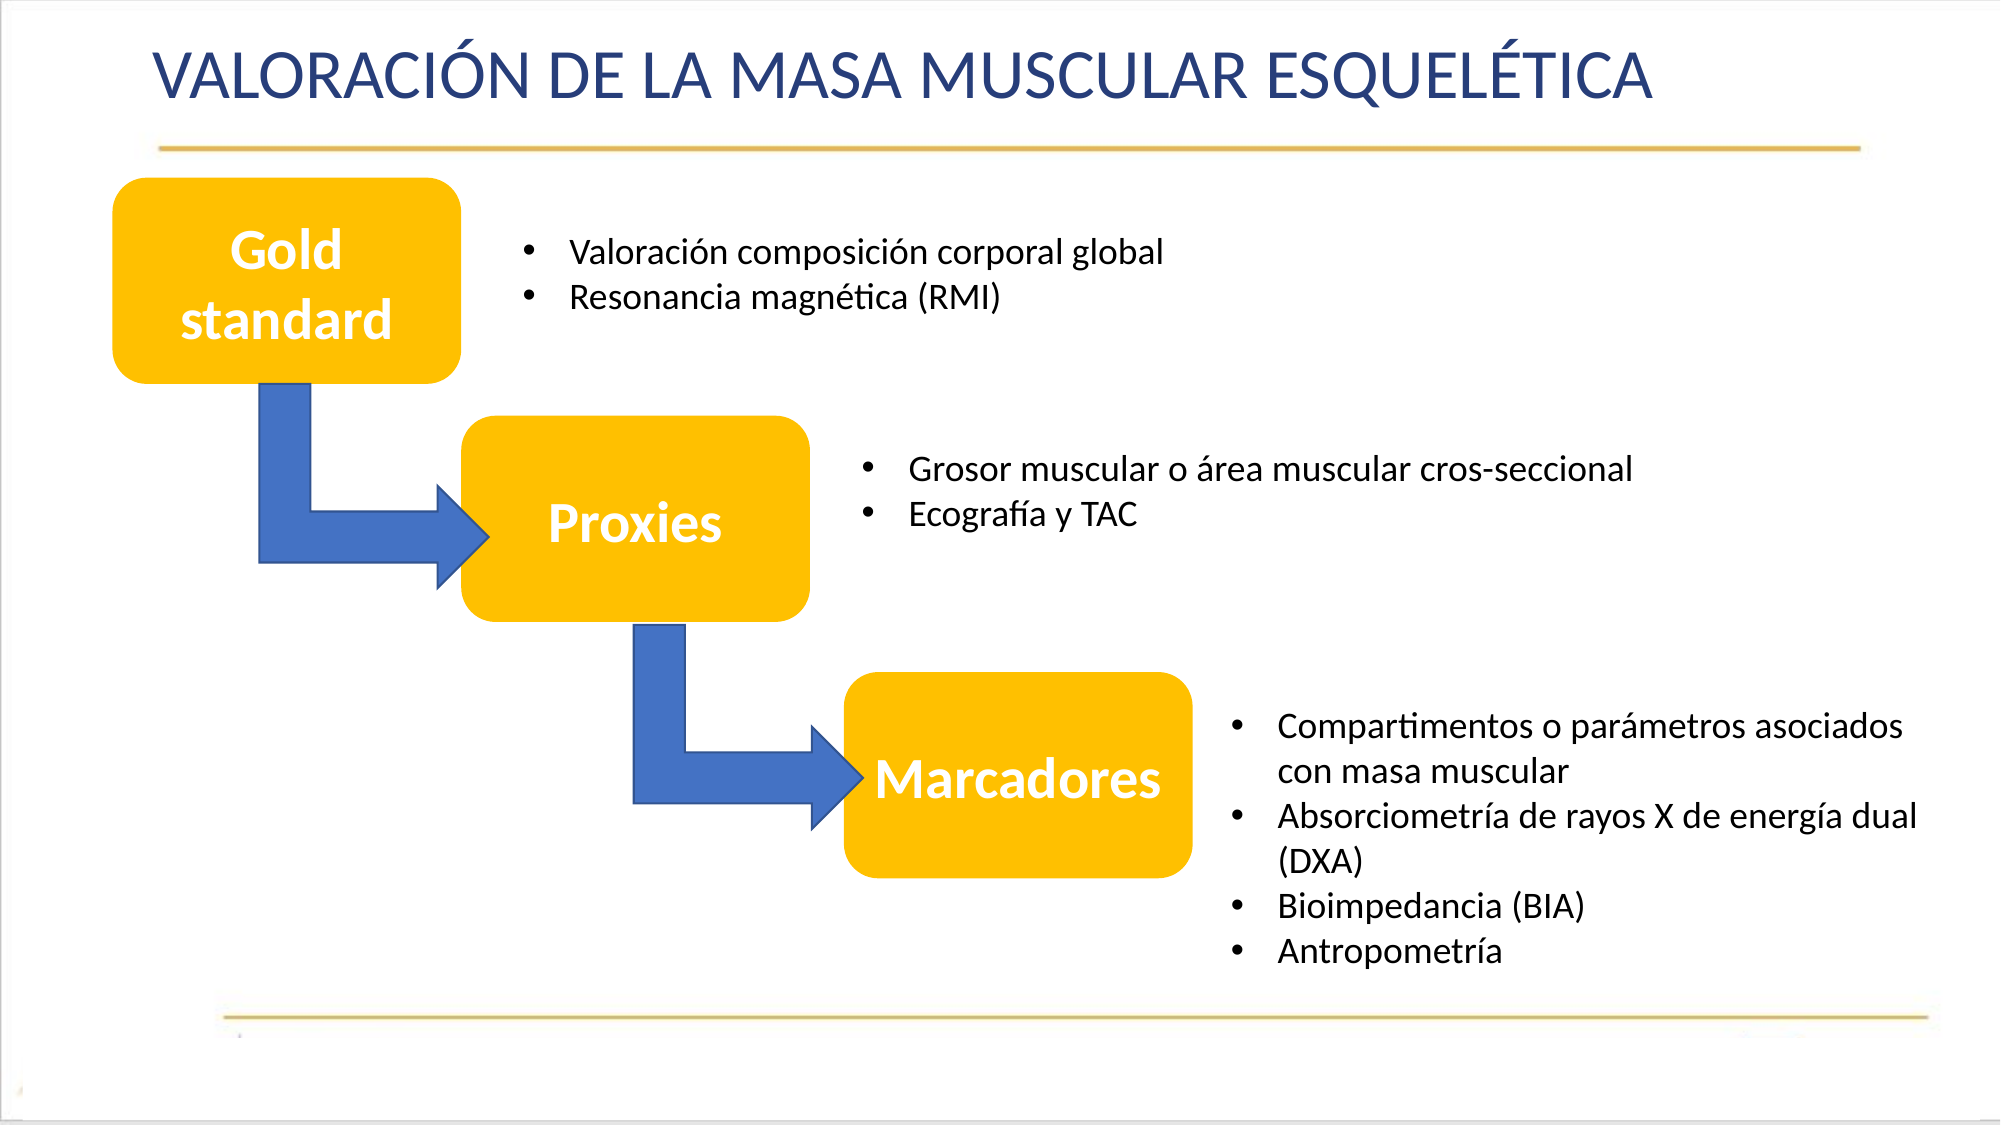

# Valoración de la masa muscular esquelética
Gold standard
Valoración composición corporal global
Resonancia magnética (RMI)

Proxies
Grosor muscular o área muscular cros-seccional
Ecografía y TAC

Marcadores
Compartimentos o parámetros asociados con masa muscular
Absorciometría de rayos X de energía dual (DXA)
Bioimpedancia (BIA)
Antropometría